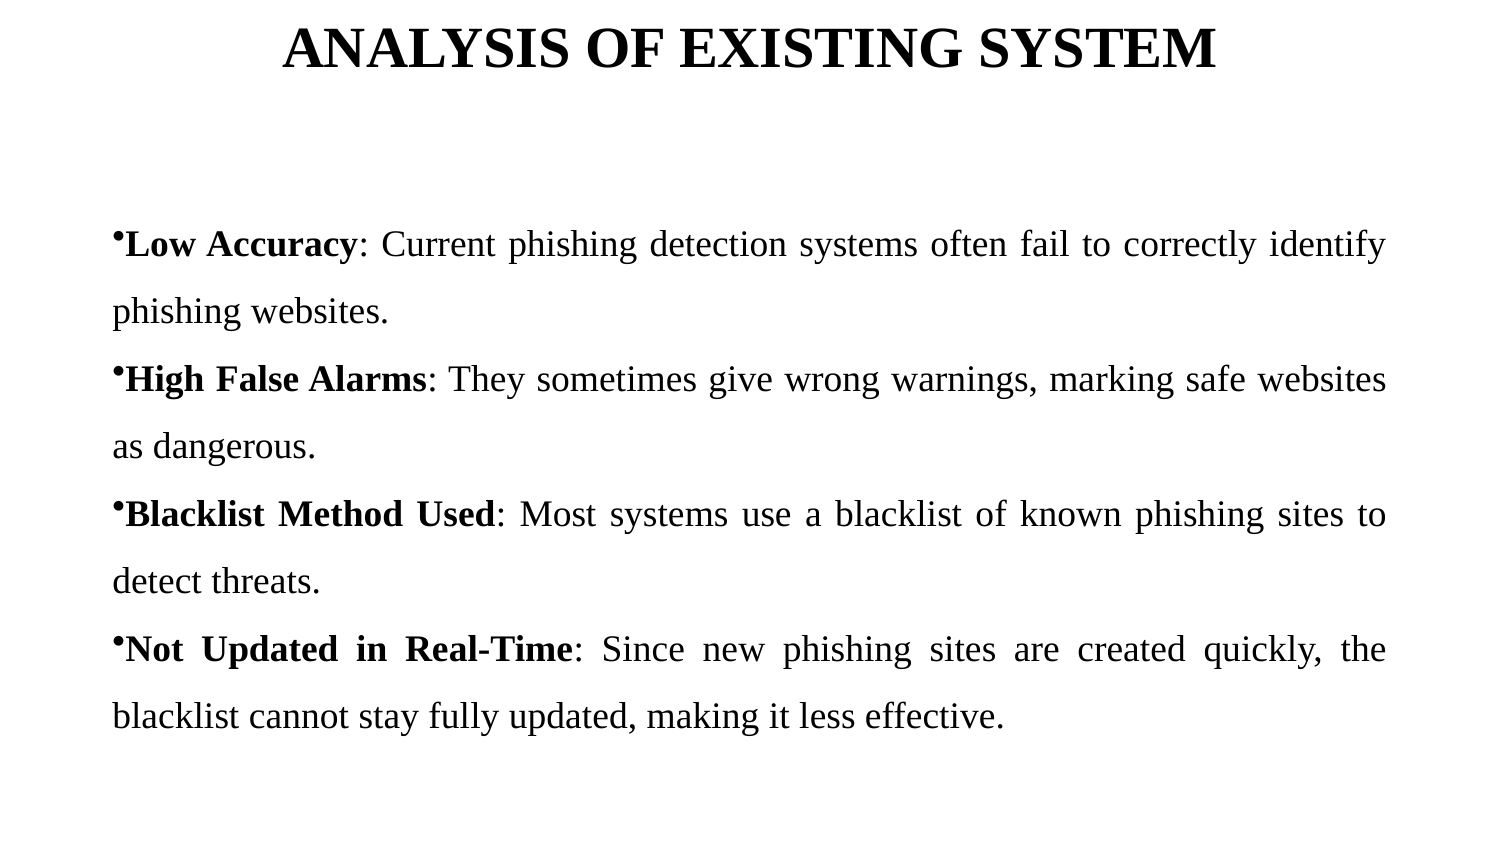

# ANALYSIS OF EXISTING SYSTEM
Low Accuracy: Current phishing detection systems often fail to correctly identify phishing websites.
High False Alarms: They sometimes give wrong warnings, marking safe websites as dangerous.
Blacklist Method Used: Most systems use a blacklist of known phishing sites to detect threats.
Not Updated in Real-Time: Since new phishing sites are created quickly, the blacklist cannot stay fully updated, making it less effective.